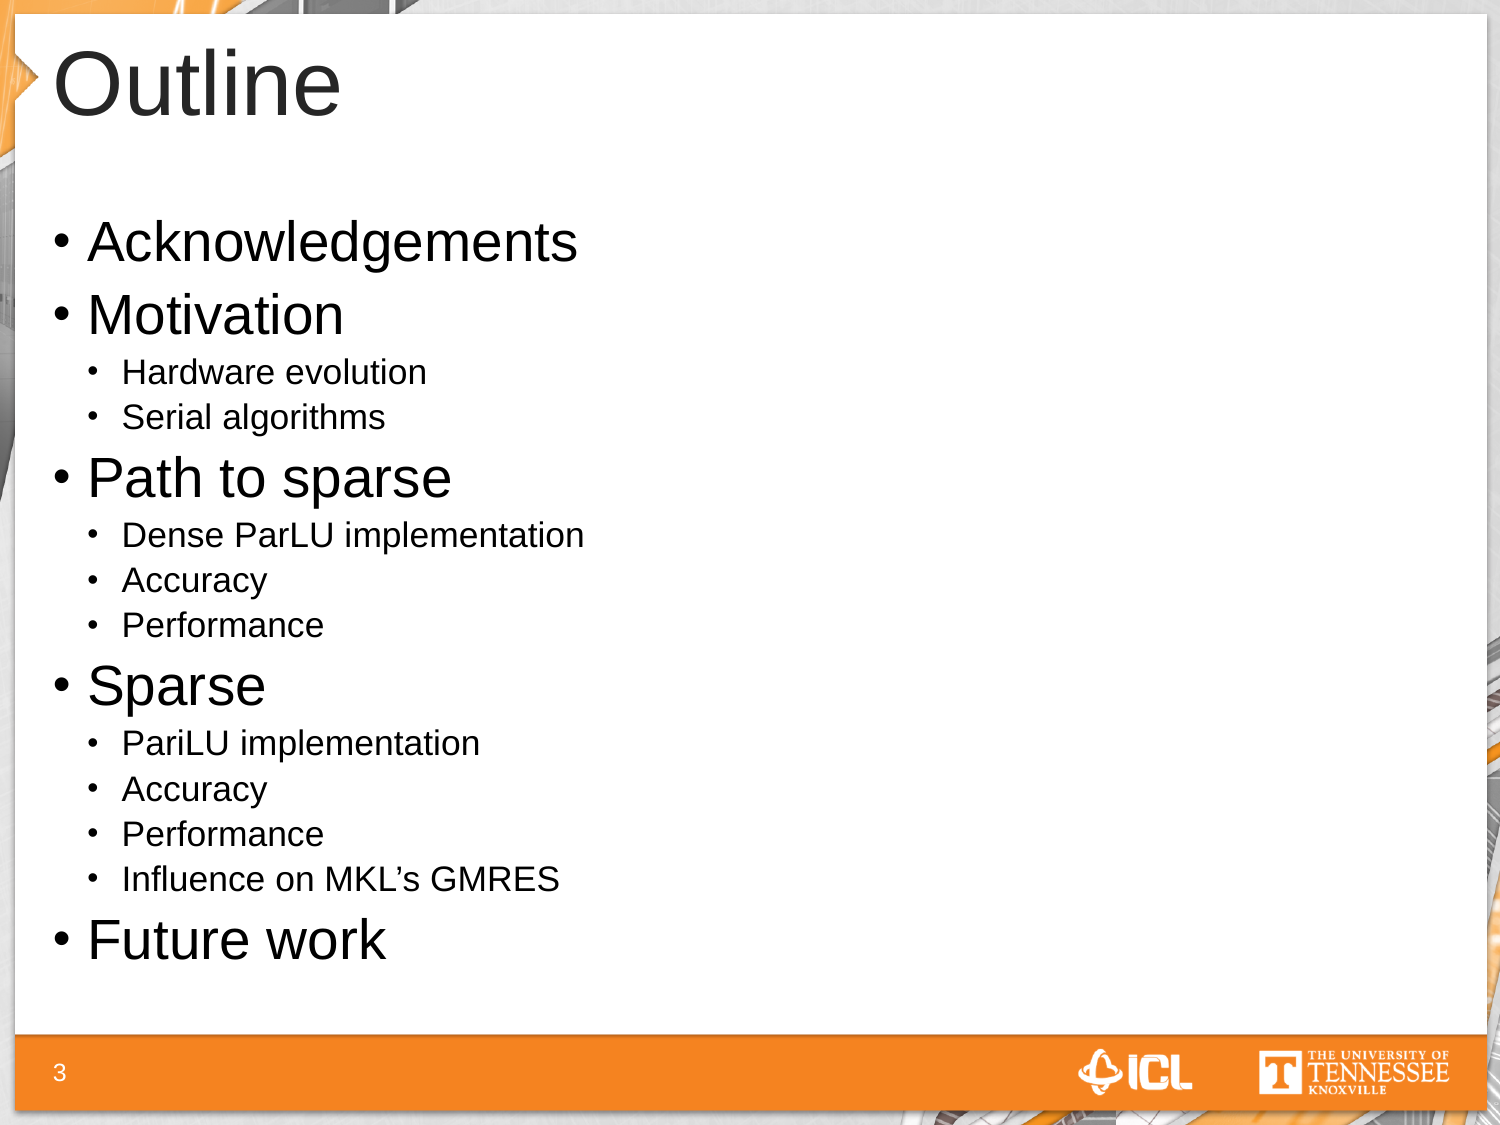

# Outline
Acknowledgements
Motivation
Hardware evolution
Serial algorithms
Path to sparse
Dense ParLU implementation
Accuracy
Performance
Sparse
PariLU implementation
Accuracy
Performance
Influence on MKL’s GMRES
Future work
3